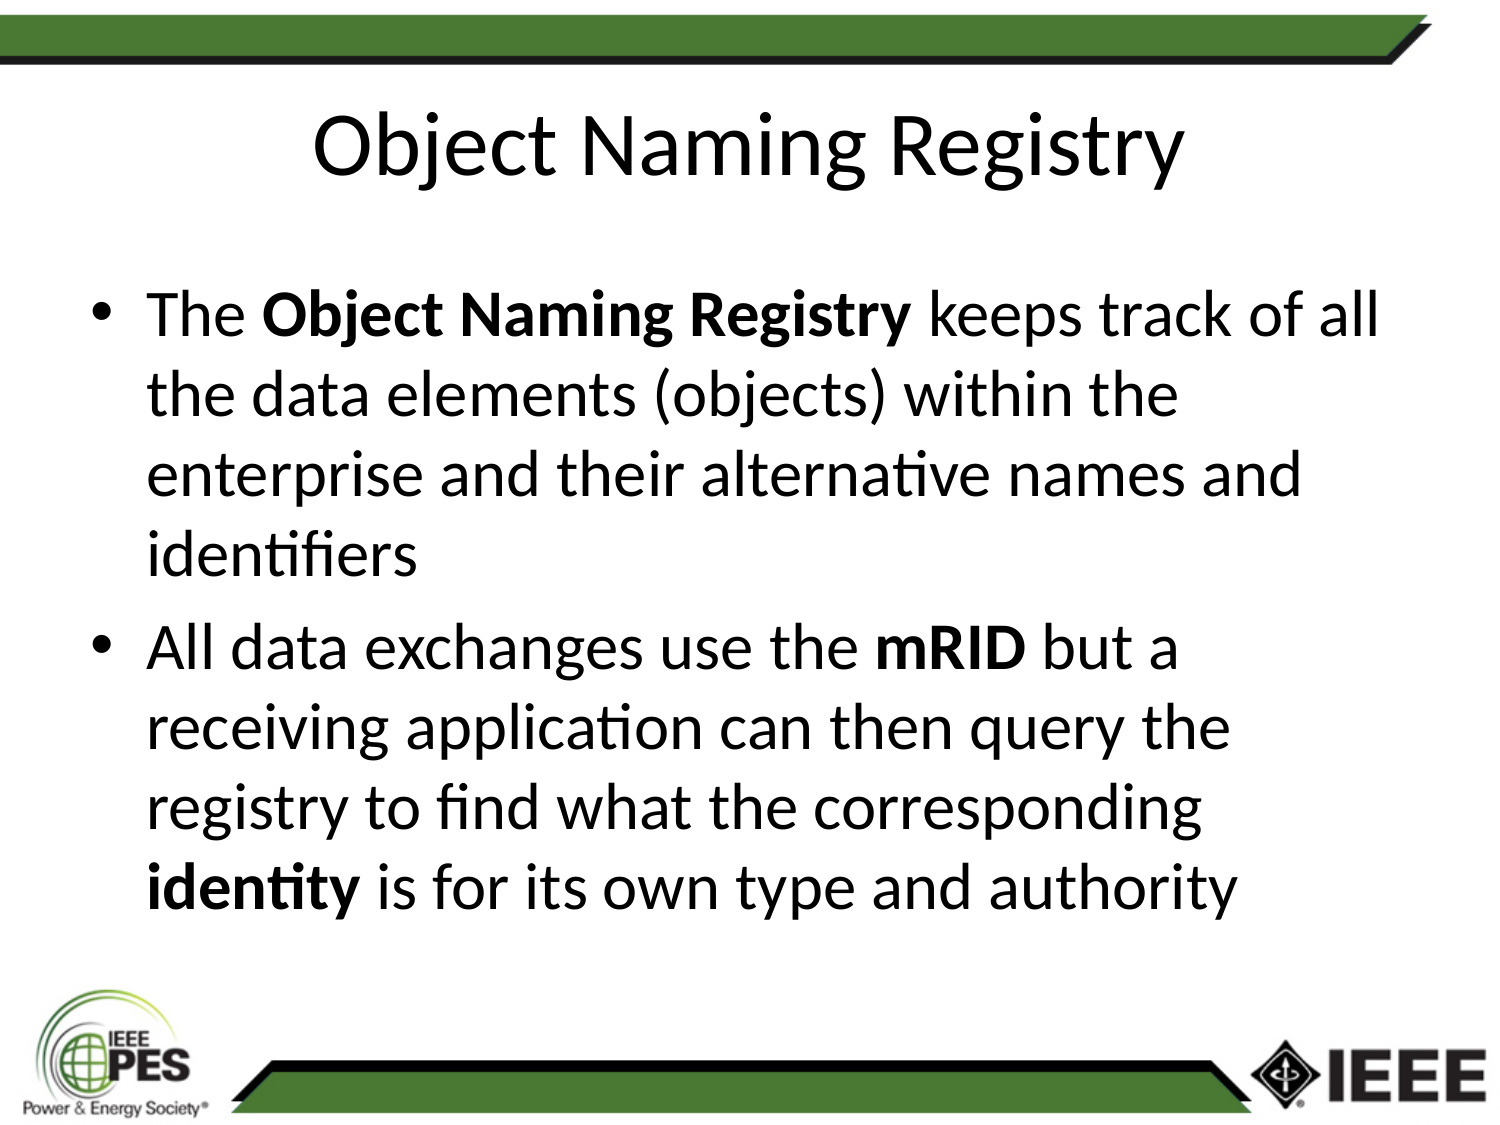

# Object Naming Registry
The Object Naming Registry keeps track of all the data elements (objects) within the enterprise and their alternative names and identifiers
All data exchanges use the mRID but a receiving application can then query the registry to find what the corresponding identity is for its own type and authority